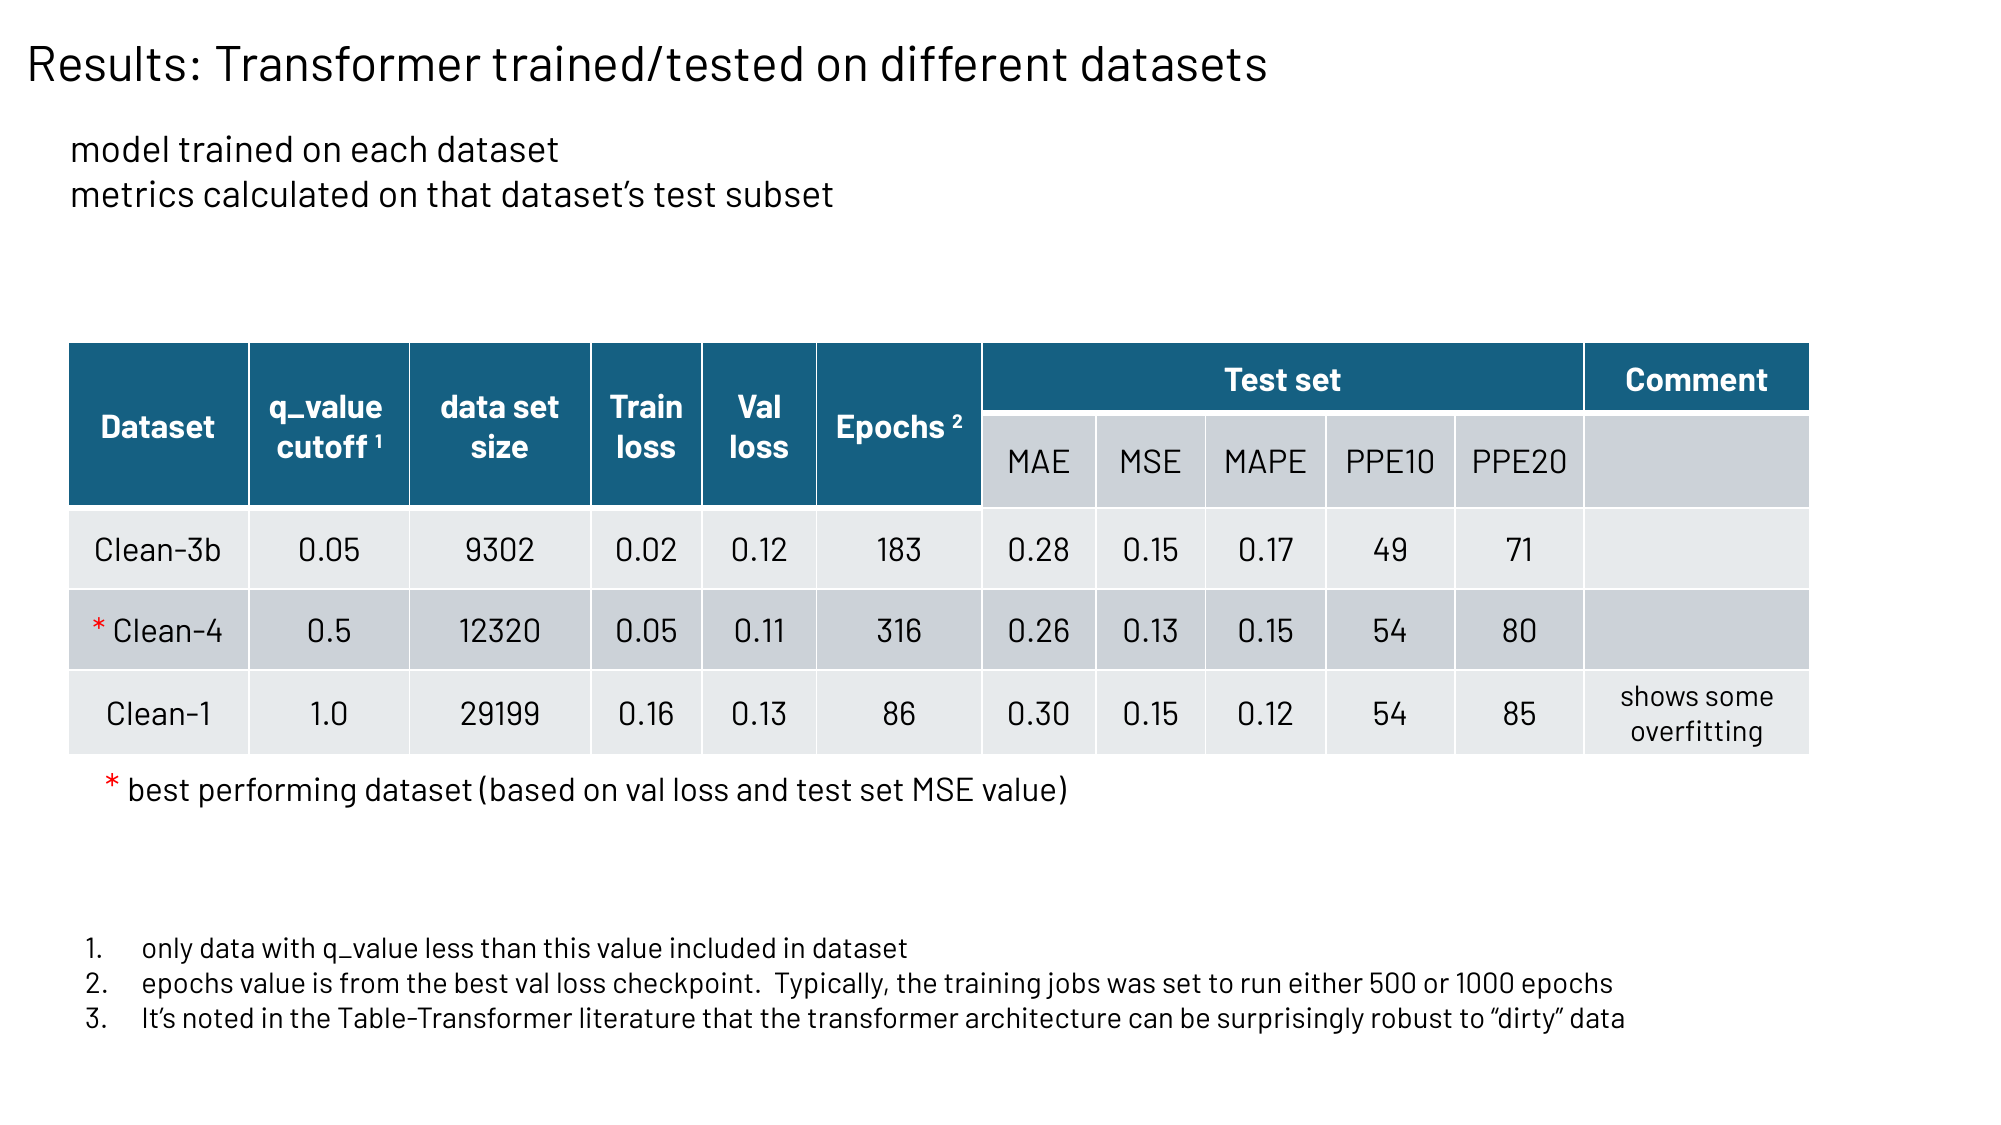

Results: Transformer trained/tested on different datasets
model trained on each dataset
metrics calculated on that dataset’s test subset
| Dataset | q\_value cutoff 1 | data set size | Train loss | Val loss | Epochs 2 | Test set |  |  |  |  | Comment |
| --- | --- | --- | --- | --- | --- | --- | --- | --- | --- | --- | --- |
|  |  |  |  |  |  | MAE | MSE | MAPE | PPE10 | PPE20 |  |
| Clean-3b | 0.05 | 9302 | 0.02 | 0.12 | 183 | 0.28 | 0.15 | 0.17 | 49 | 71 |  |
| \* Clean-4 | 0.5 | 12320 | 0.05 | 0.11 | 316 | 0.26 | 0.13 | 0.15 | 54 | 80 |  |
| Clean-1 | 1.0 | 29199 | 0.16 | 0.13 | 86 | 0.30 | 0.15 | 0.12 | 54 | 85 | shows some overfitting |
* best performing dataset (based on val loss and test set MSE value)
only data with q_value less than this value included in dataset
epochs value is from the best val loss checkpoint.  Typically, the training jobs was set to run either 500 or 1000 epochs
It’s noted in the Table-Transformer literature that the transformer architecture can be surprisingly robust to “dirty” data